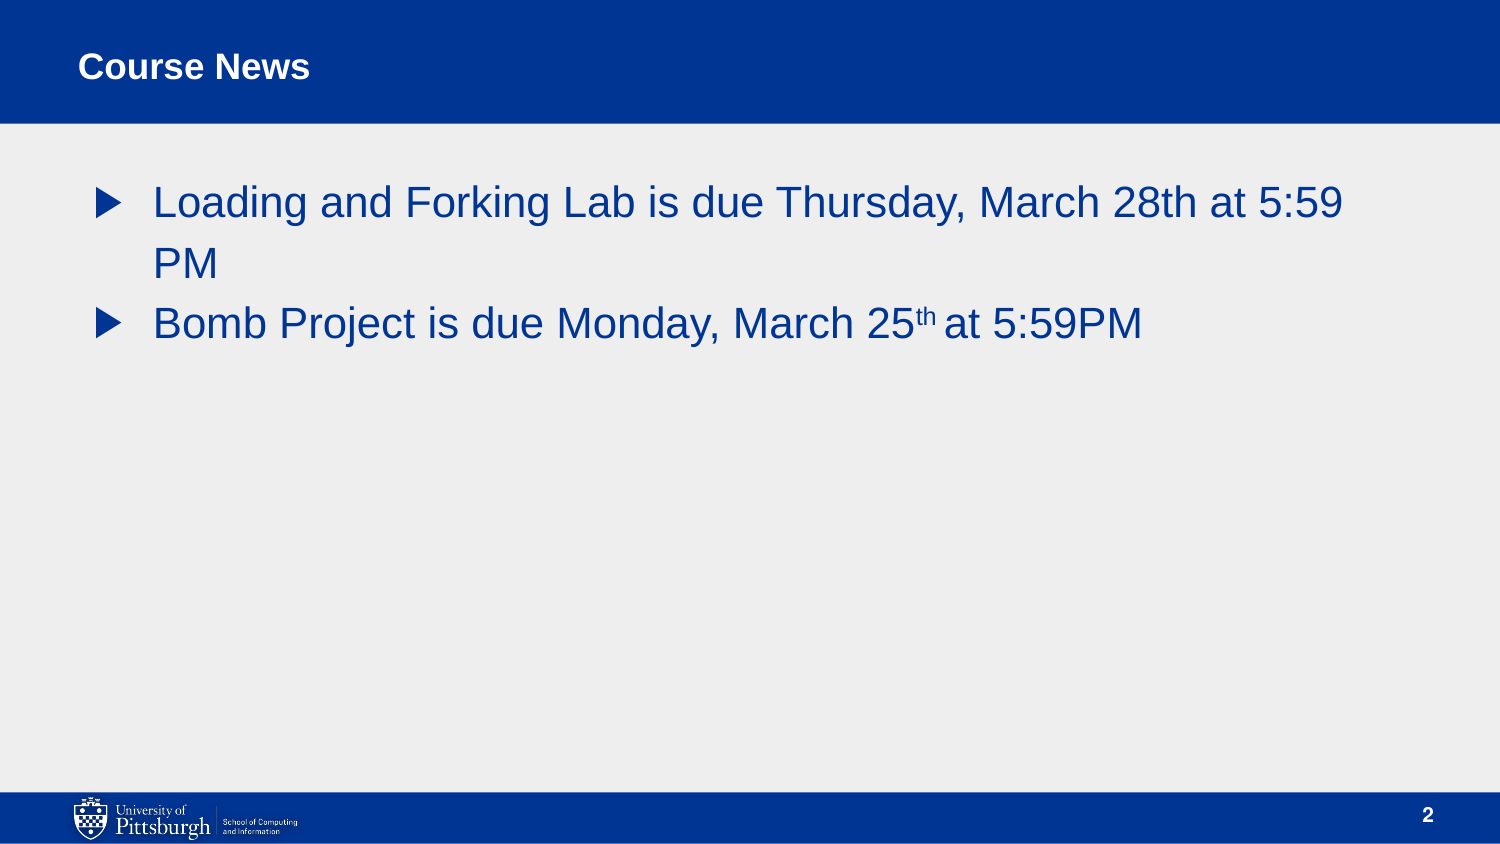

# Course News
Loading and Forking Lab is due Thursday, March 28th at 5:59 PM
Bomb Project is due Monday, March 25th at 5:59PM
2